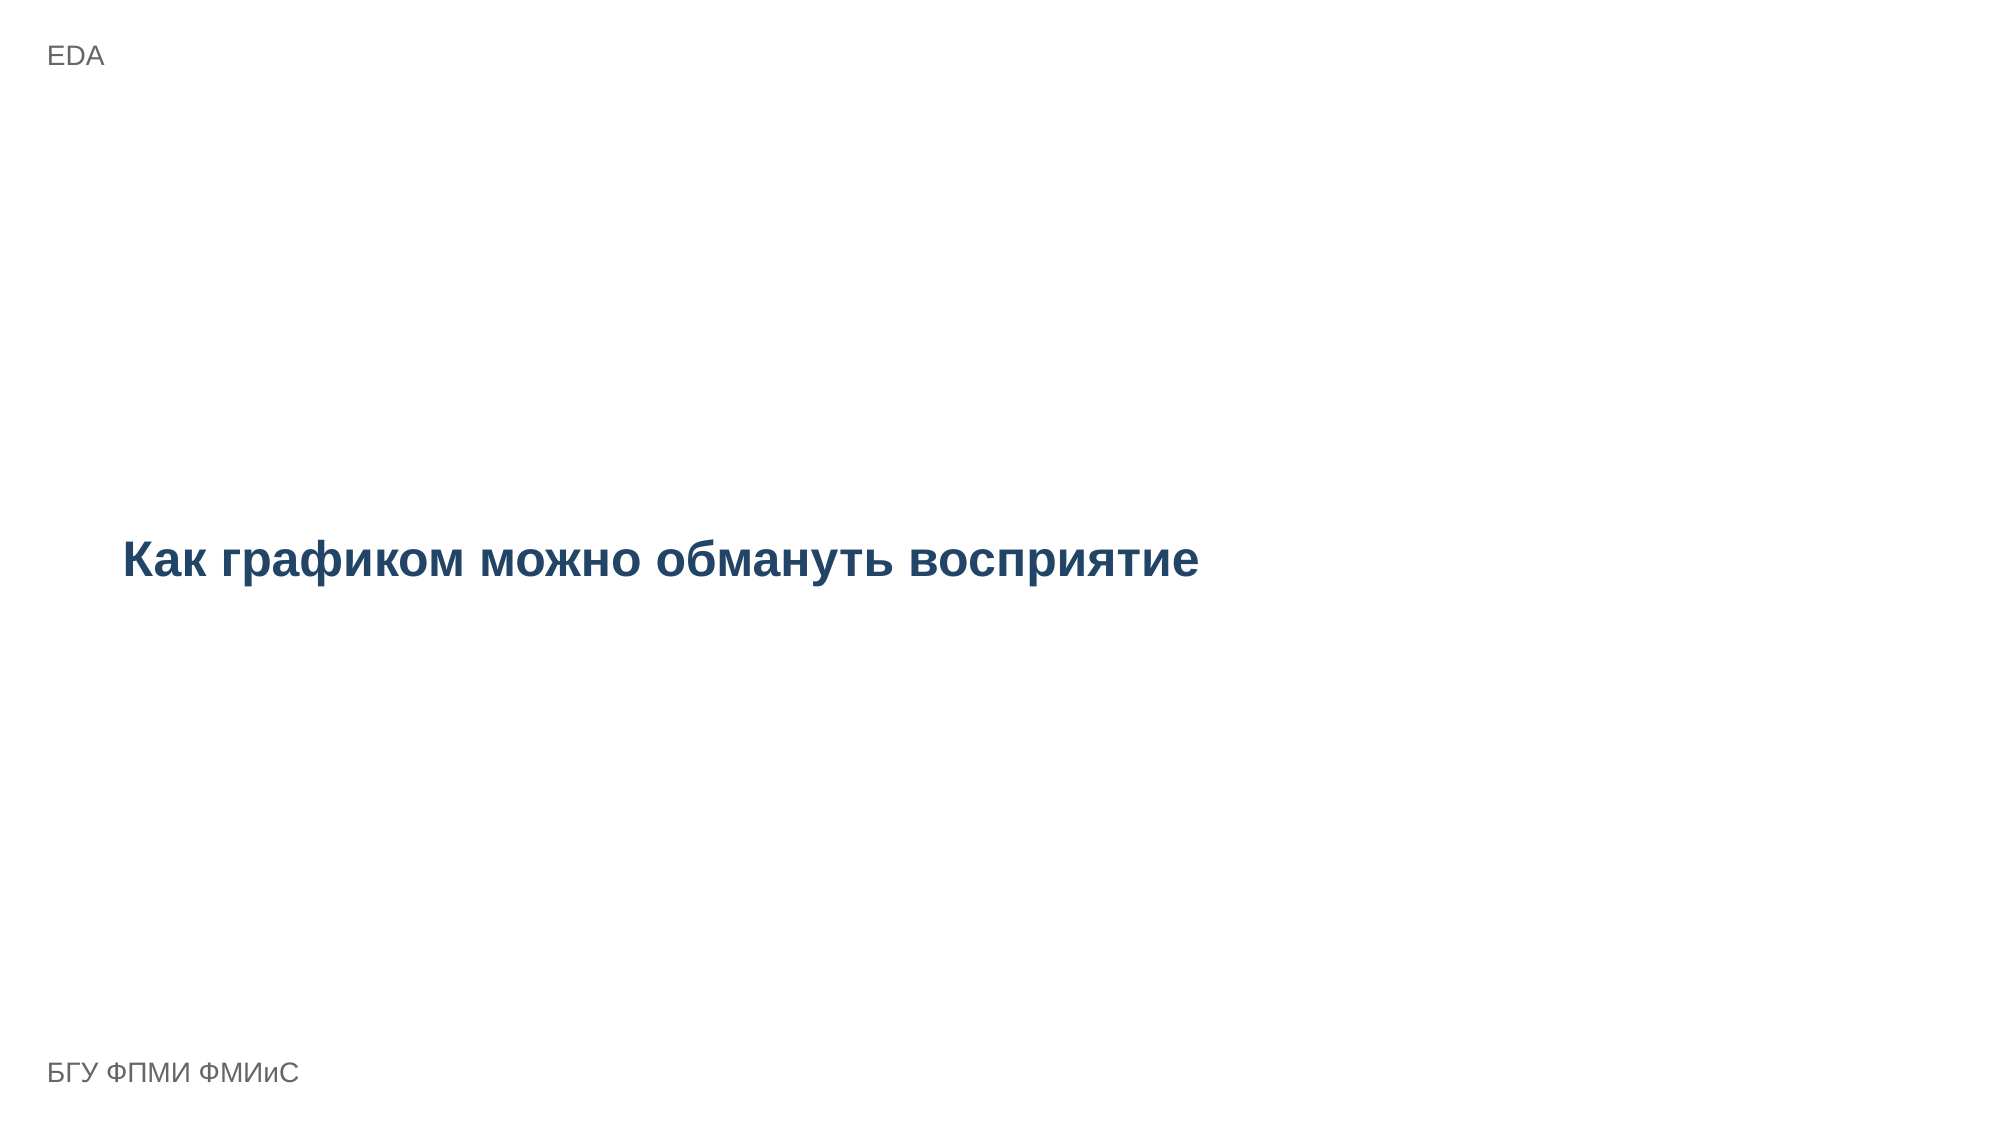

EDA
Как графиком можно обмануть восприятие
БГУ ФПМИ ФМИиС